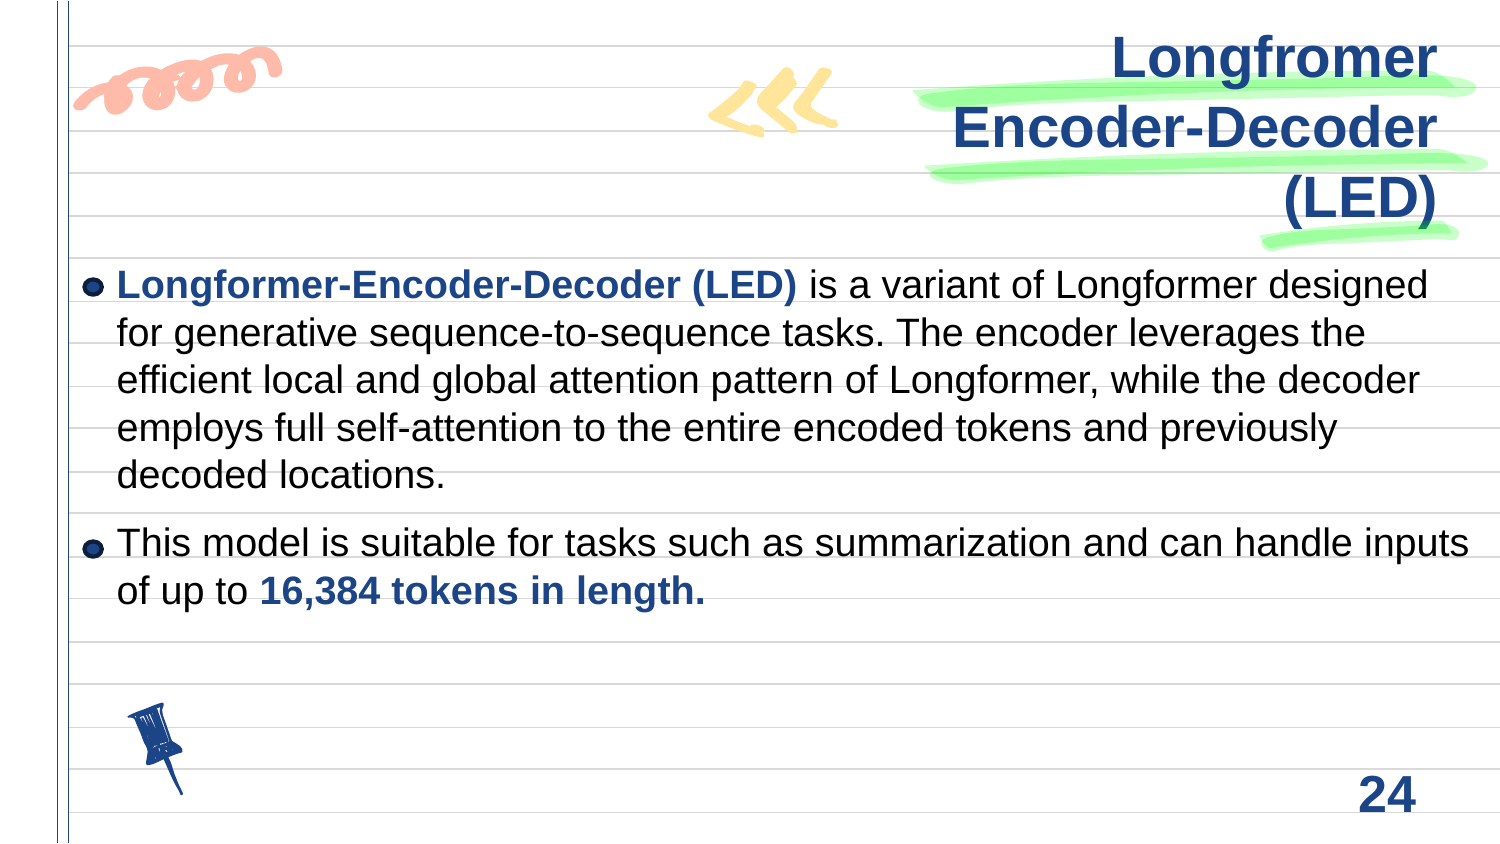

# Longfromer Encoder-Decoder (LED)

Longformer-Encoder-Decoder (LED) is a variant of Longformer designed for generative sequence-to-sequence tasks. The encoder leverages the efficient local and global attention pattern of Longformer, while the decoder employs full self-attention to the entire encoded tokens and previously decoded locations.
This model is suitable for tasks such as summarization and can handle inputs of up to 16,384 tokens in length.

24